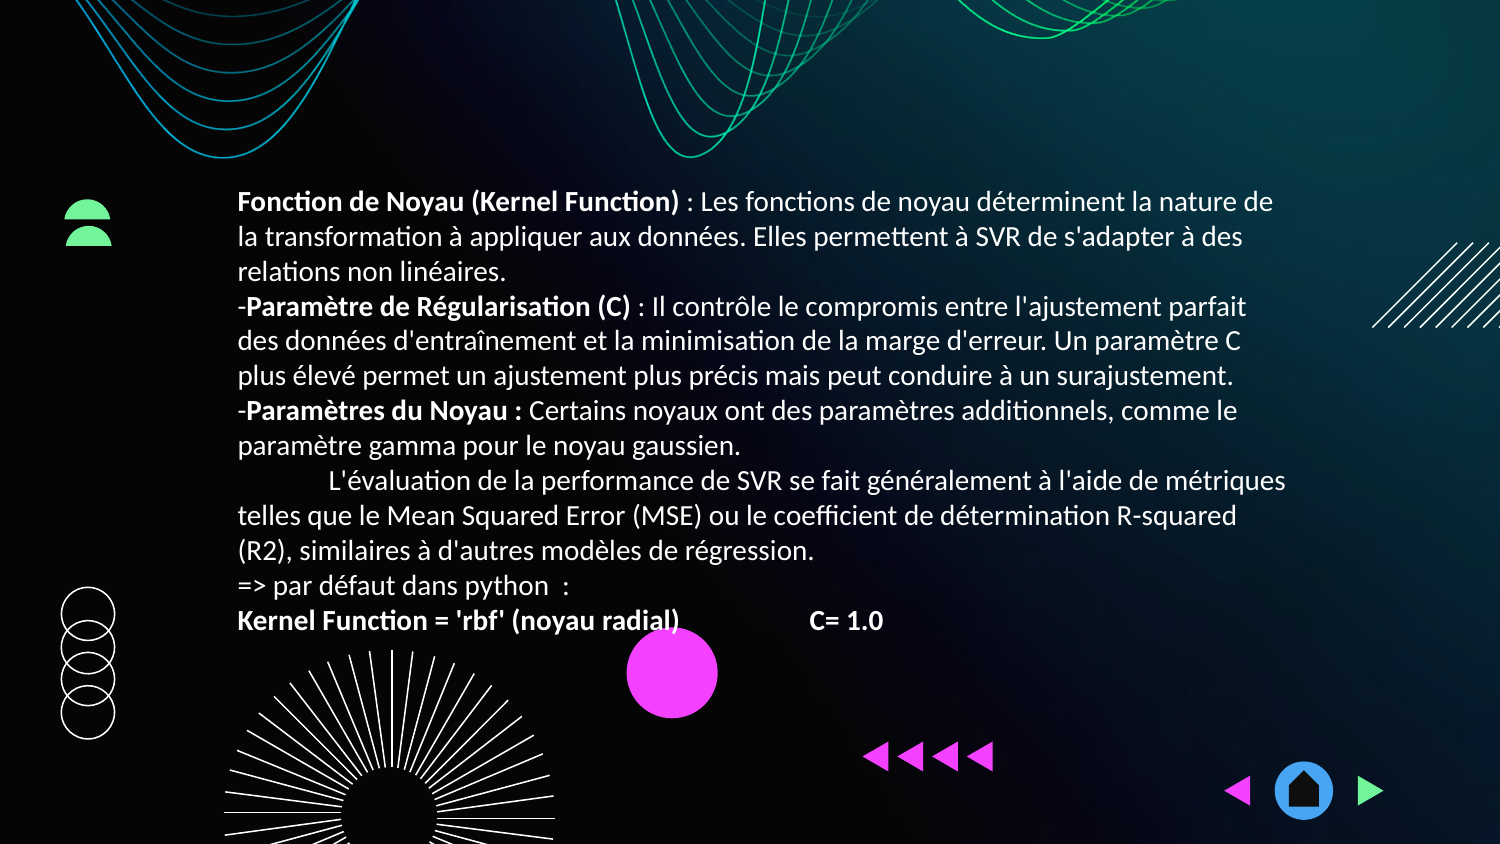

# Fonction de Noyau (Kernel Function) : Les fonctions de noyau déterminent la nature de la transformation à appliquer aux données. Elles permettent à SVR de s'adapter à des relations non linéaires. -Paramètre de Régularisation (C) : Il contrôle le compromis entre l'ajustement parfait des données d'entraînement et la minimisation de la marge d'erreur. Un paramètre C plus élevé permet un ajustement plus précis mais peut conduire à un surajustement. -Paramètres du Noyau : Certains noyaux ont des paramètres additionnels, comme le paramètre gamma pour le noyau gaussien. L'évaluation de la performance de SVR se fait généralement à l'aide de métriques telles que le Mean Squared Error (MSE) ou le coefficient de détermination R-squared (R2), similaires à d'autres modèles de régression. => par défaut dans python  : Kernel Function = 'rbf' (noyau radial)                    C= 1.0